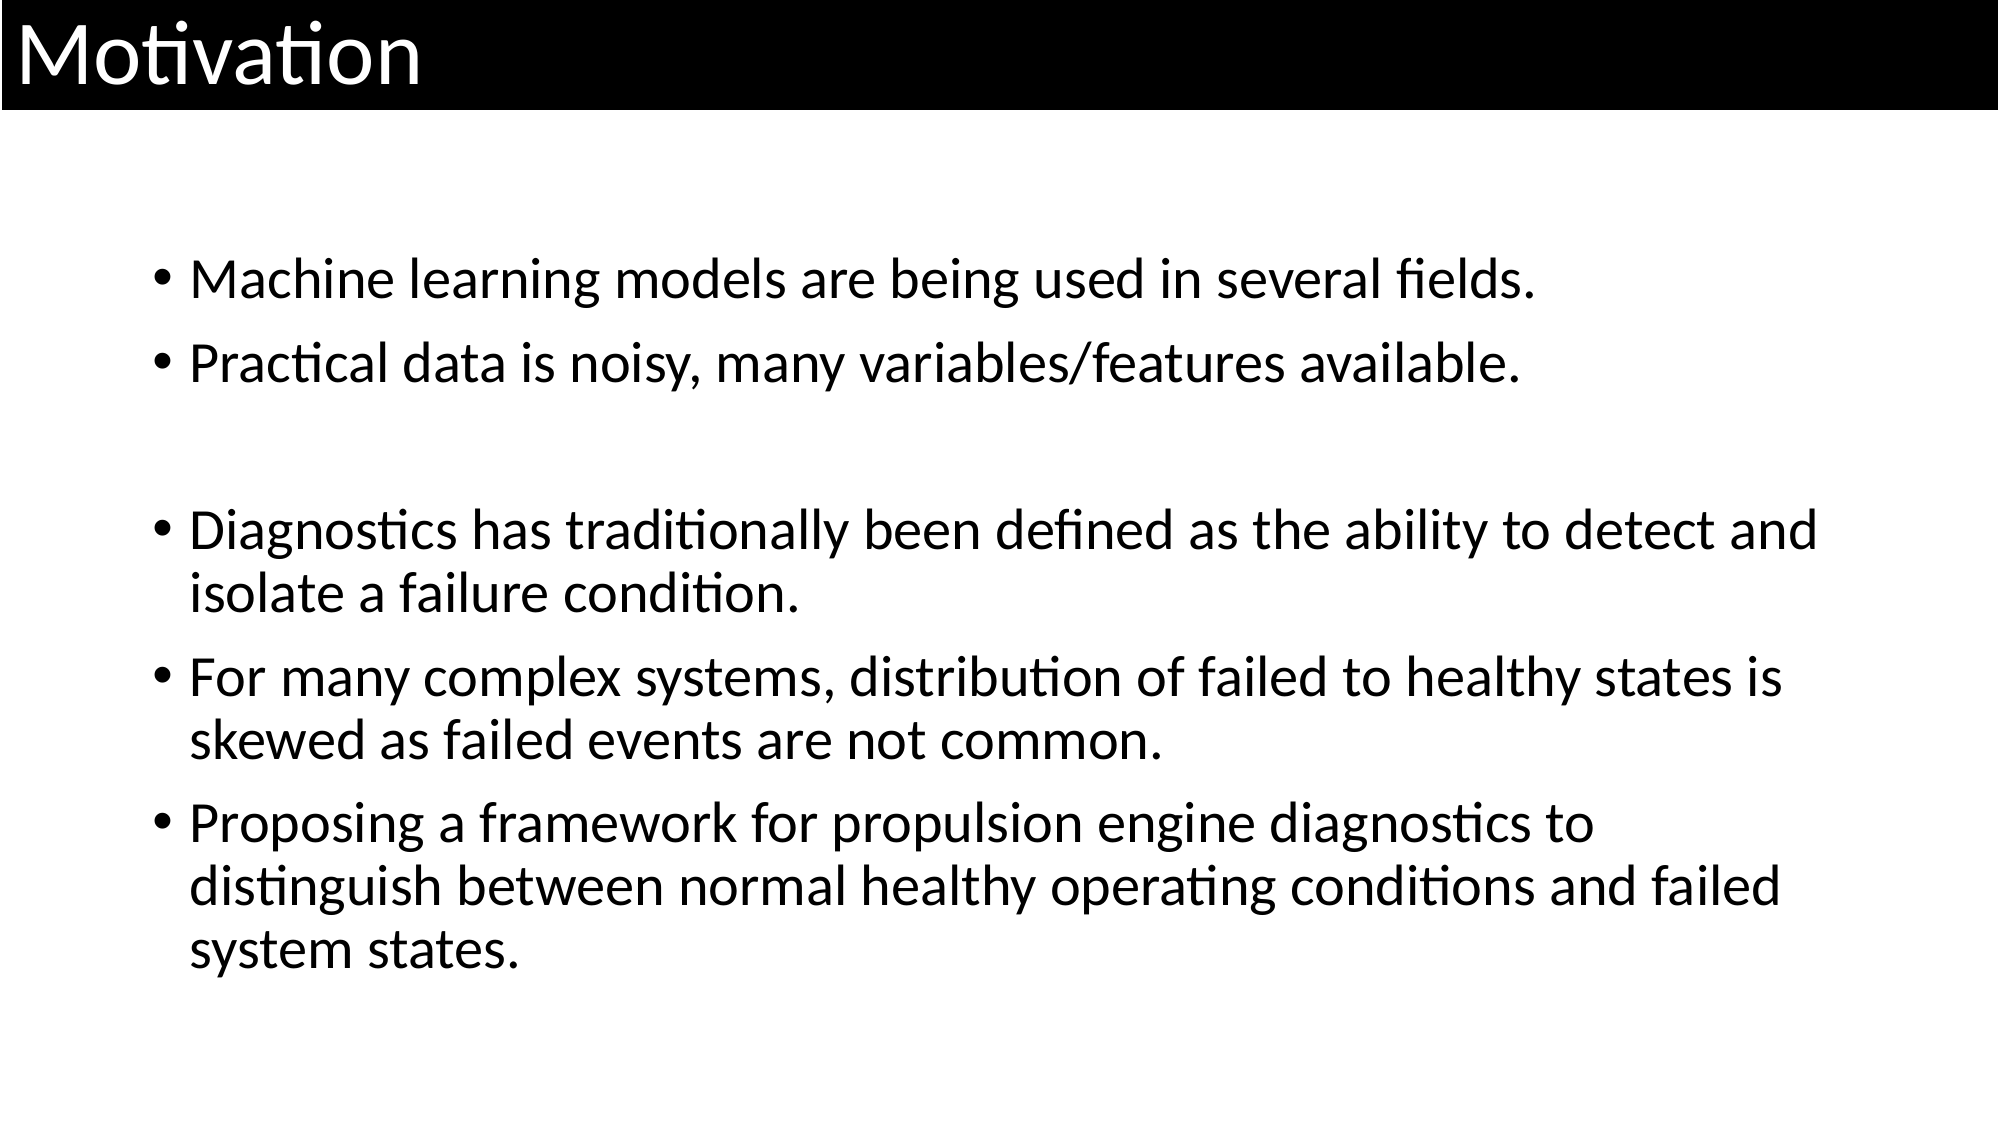

# Motivation
Machine learning models are being used in several fields.
Practical data is noisy, many variables/features available.

Diagnostics has traditionally been defined as the ability to detect and isolate a failure condition.
For many complex systems, distribution of failed to healthy states is skewed as failed events are not common.
Proposing a framework for propulsion engine diagnostics to distinguish between normal healthy operating conditions and failed system states.